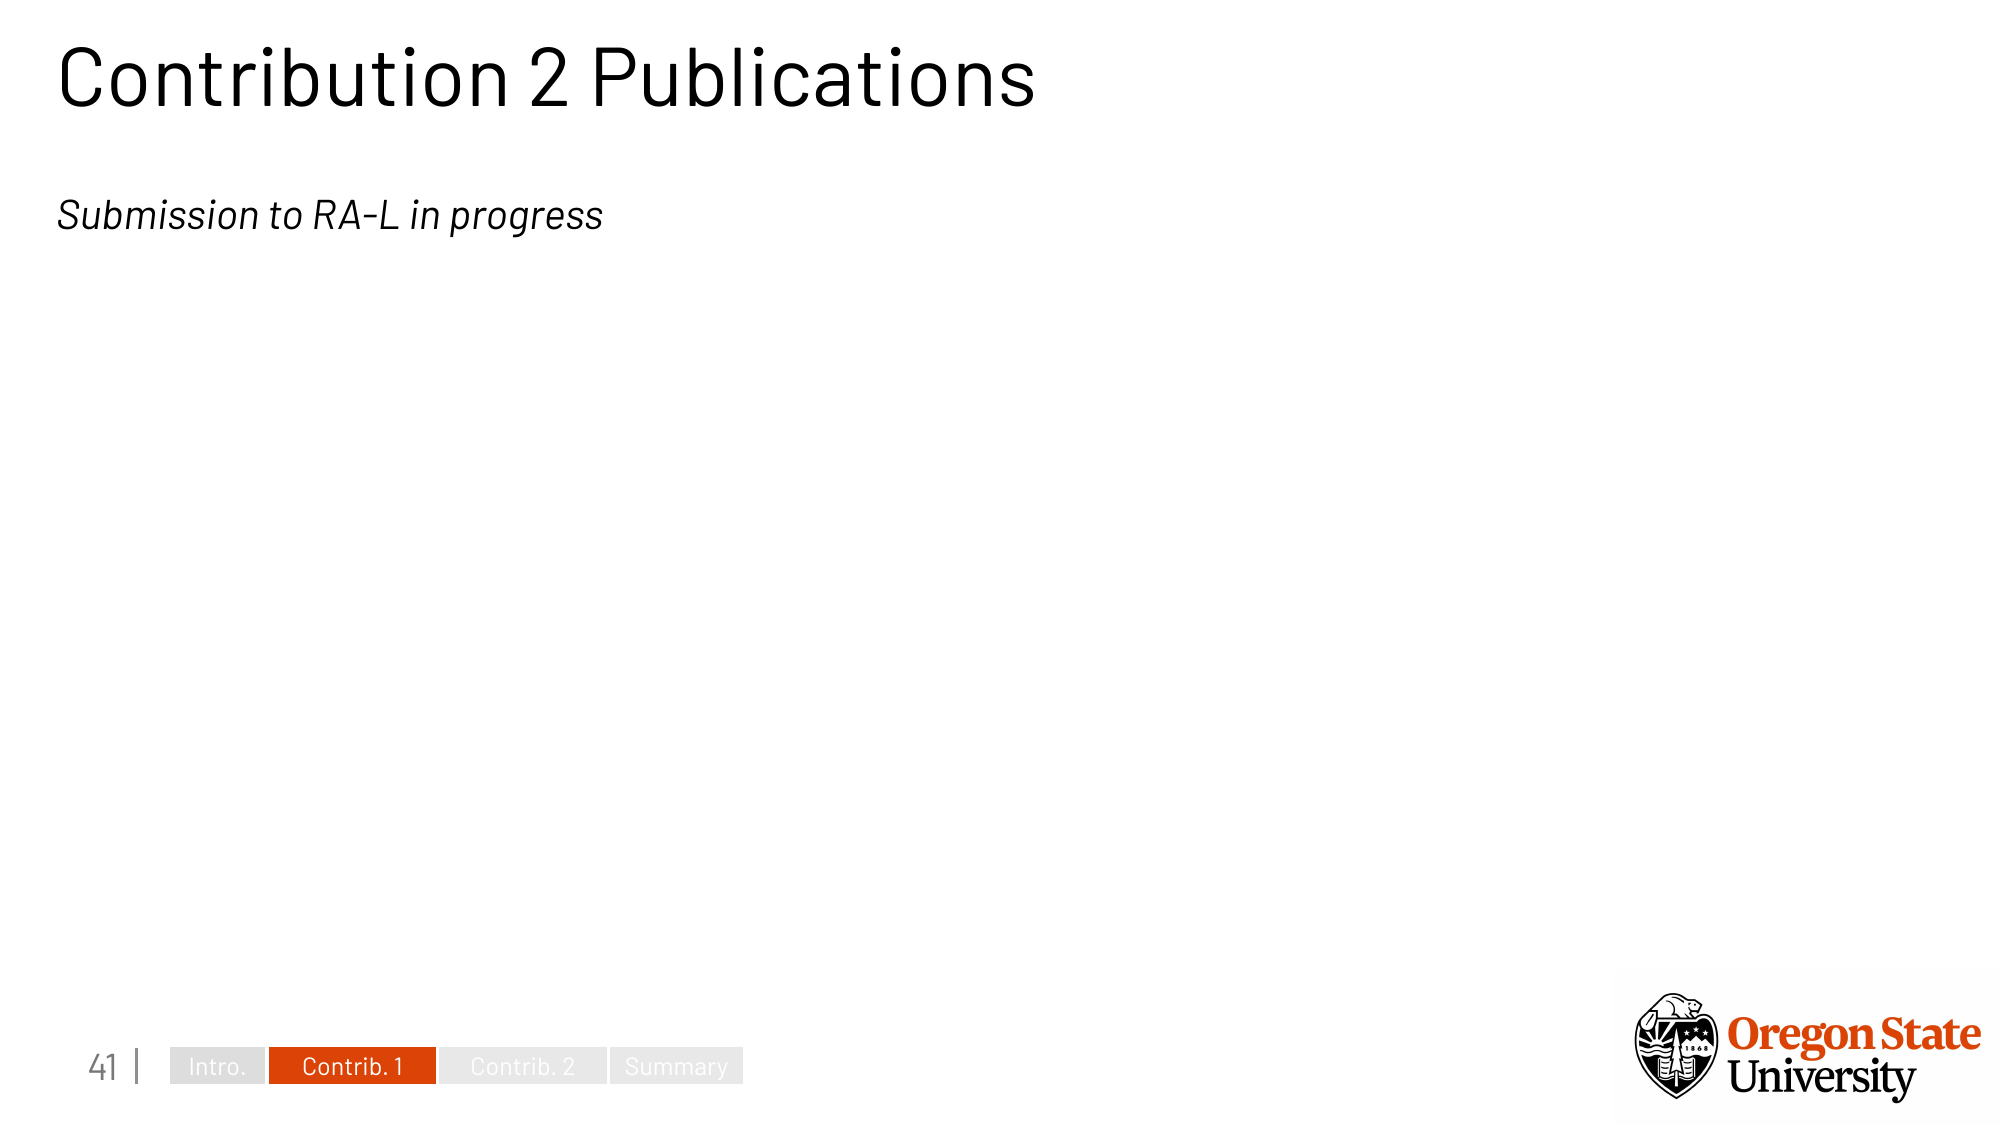

# Contribution 2 Publications
Submission to RA-L in progress
41
Intro.
Contrib. 1
Contrib. 2
Summary